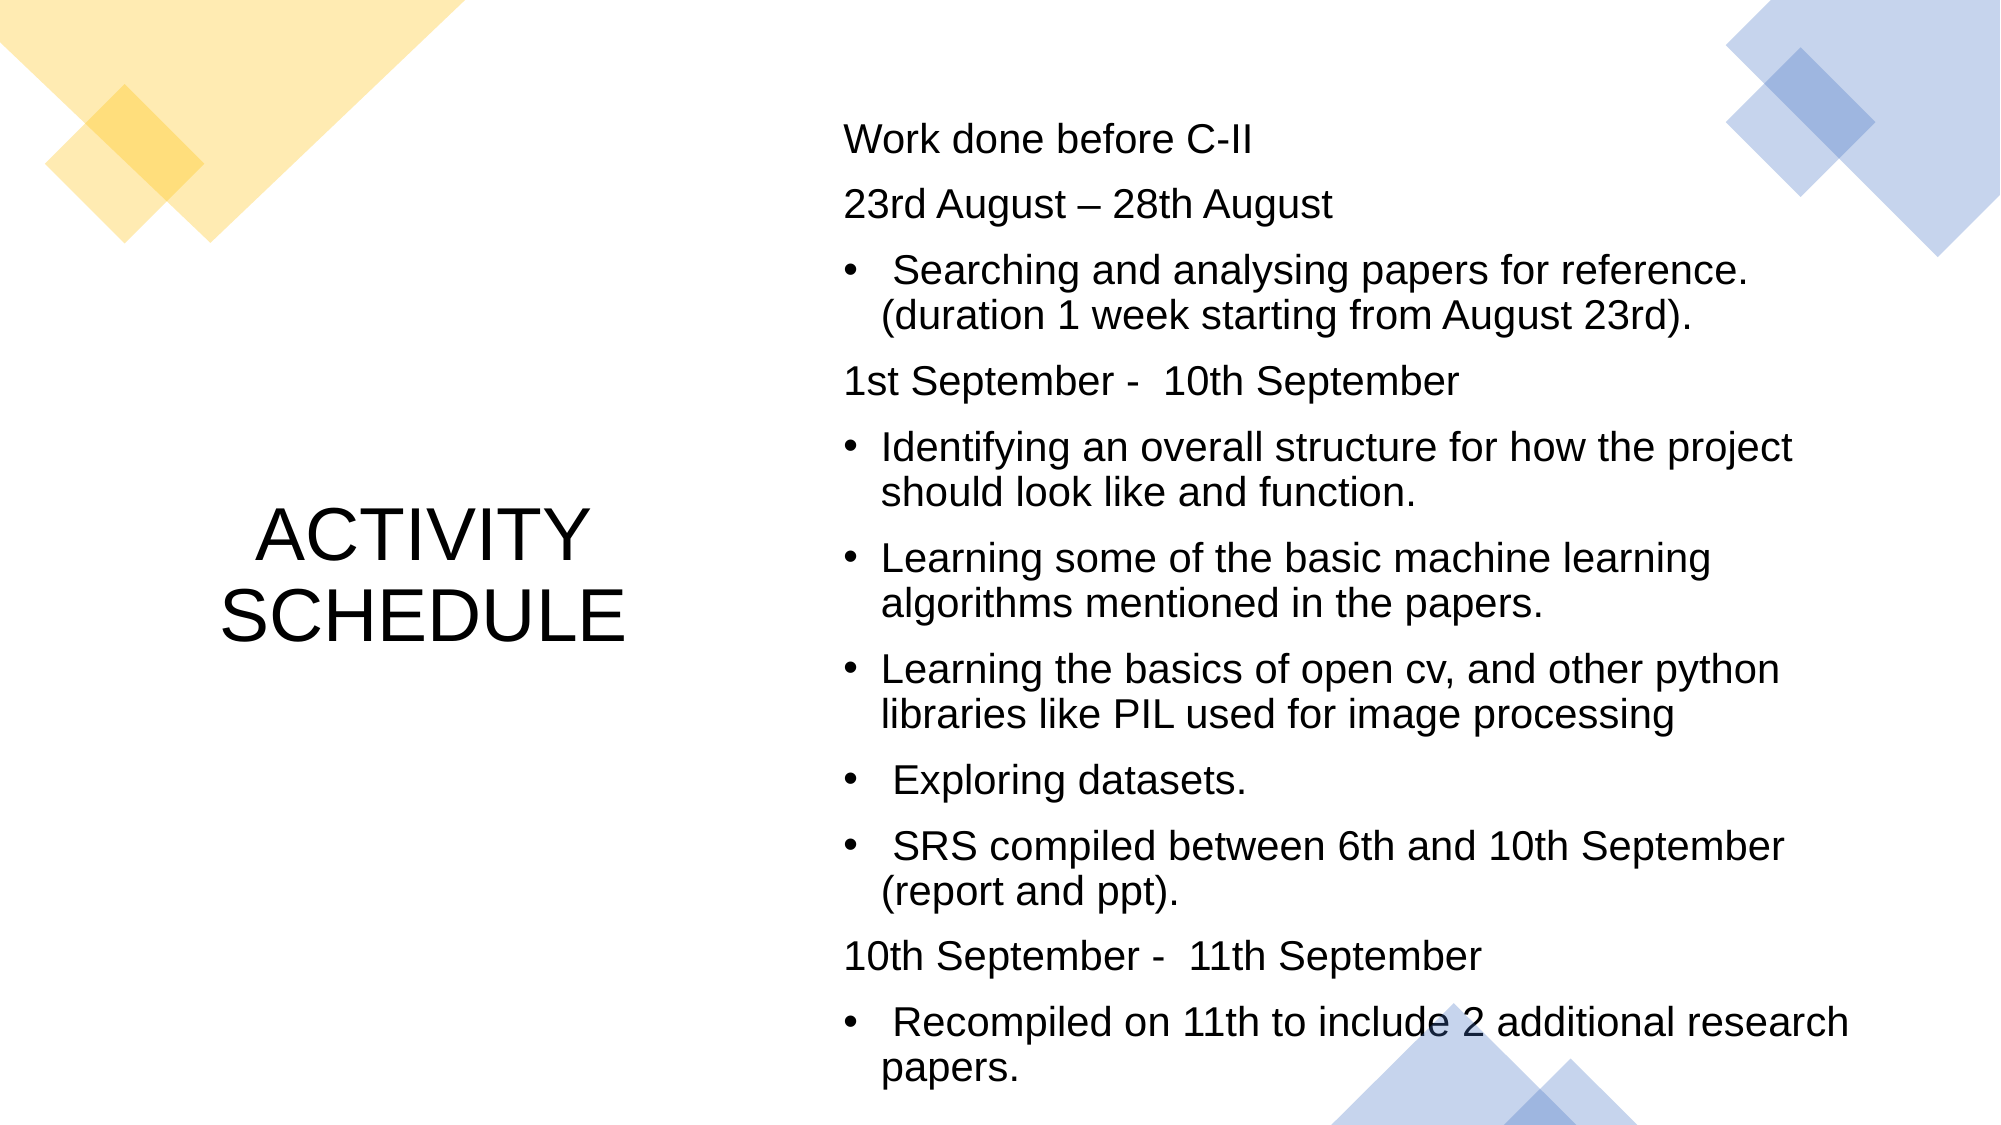

Work done before C-II
23rd August – 28th August
 Searching and analysing papers for reference. (duration 1 week starting from August 23rd).
1st September -  10th September
Identifying an overall structure for how the project should look like and function.
Learning some of the basic machine learning algorithms mentioned in the papers.
Learning the basics of open cv, and other python libraries like PIL used for image processing
 Exploring datasets.
 SRS compiled between 6th and 10th September (report and ppt).
10th September -  11th September
 Recompiled on 11th to include 2 additional research papers.

# ACTIVITY SCHEDULE

24